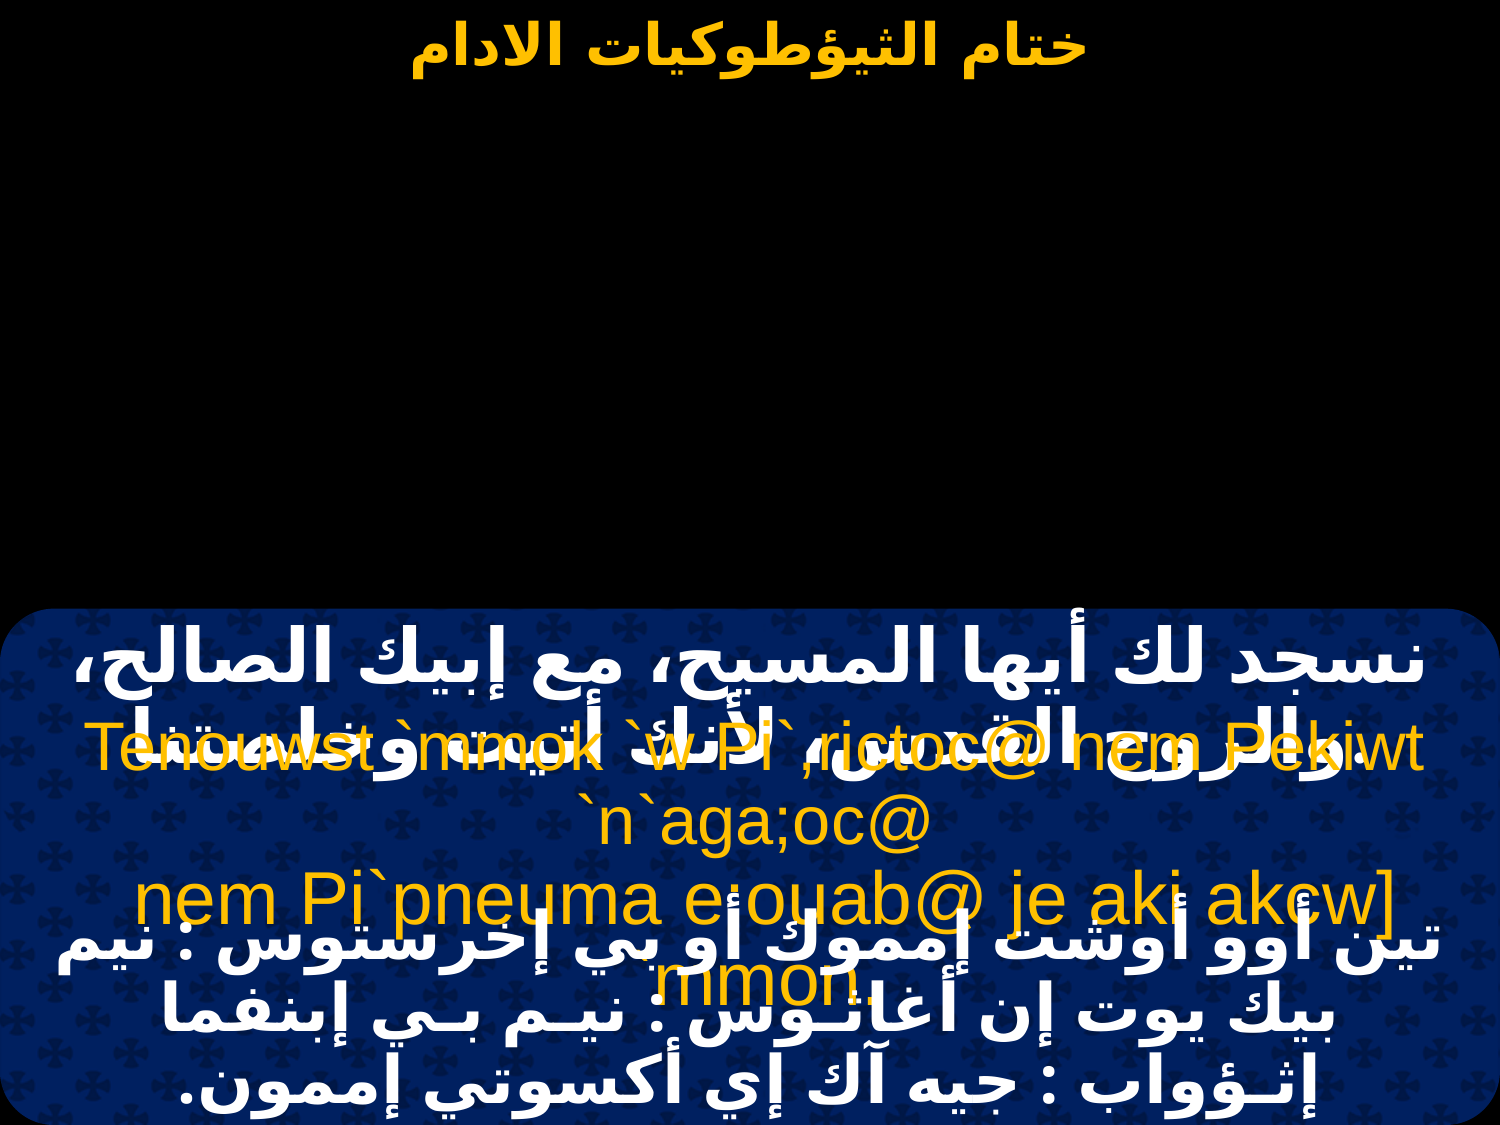

نسجد لك أيها المسيح، مع إبيك الصالح، والروح القدس، لأنك أتيت وخلصتنا.
Tenouwst `mmok `w Pi`,rictoc@ nem Pekiwt `n`aga;oc@
 nem Pi`pneuma e;ouab@ je aki akcw] `mmon.
تين أوو أوشت إمموك أو بي إخرستوس : نيم بيك يوت إن أغاثـوس : نيـم بـي إبنفما إثـؤواب : جيه آك إي أكسوتي إممون.